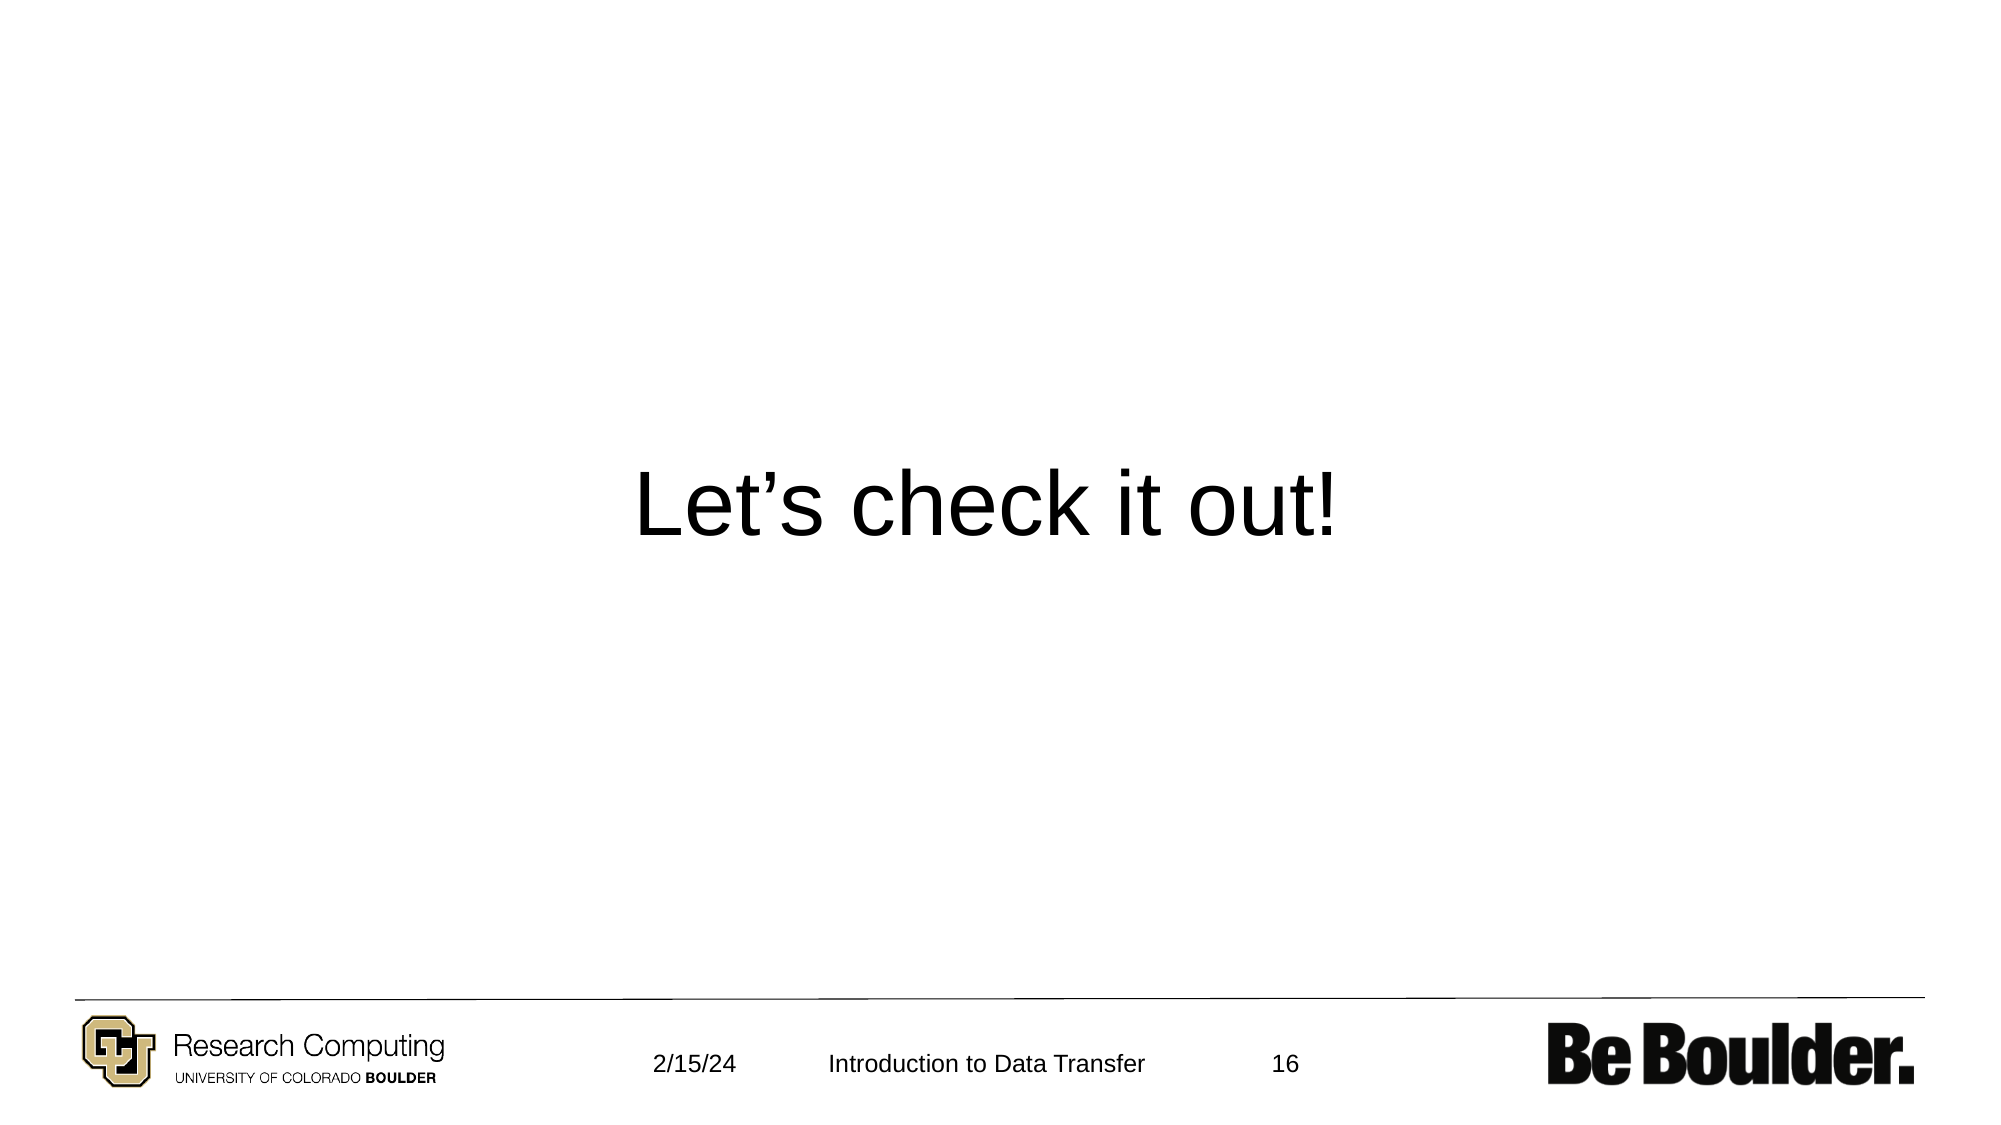

Let’s check it out!
2/15/24
16
Introduction to Data Transfer